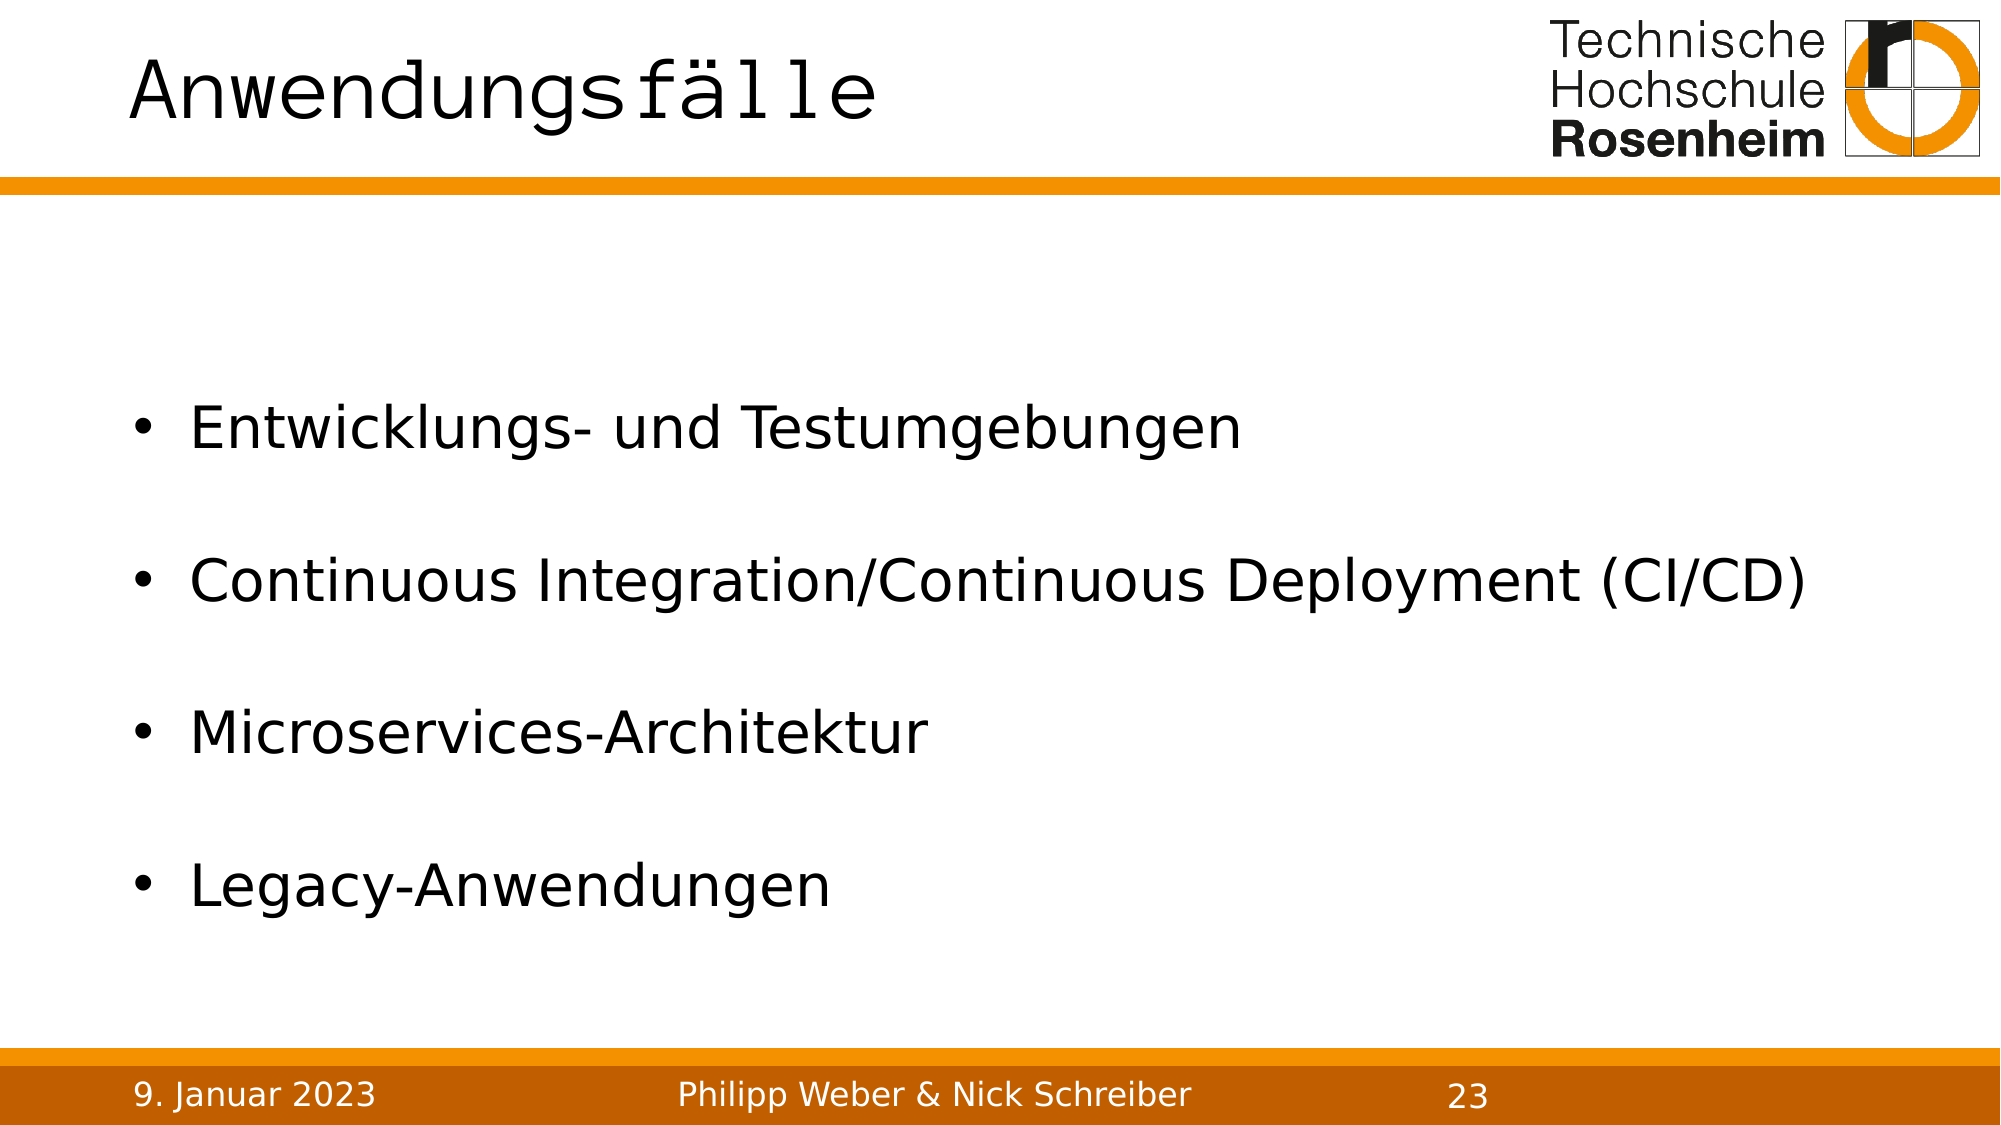

# Anwendungsfälle
Entwicklungs- und Testumgebungen
Continuous Integration/Continuous Deployment (CI/CD)
Microservices-Architektur
Legacy-Anwendungen

9. Januar 2023
Philipp Weber & Nick Schreiber
23